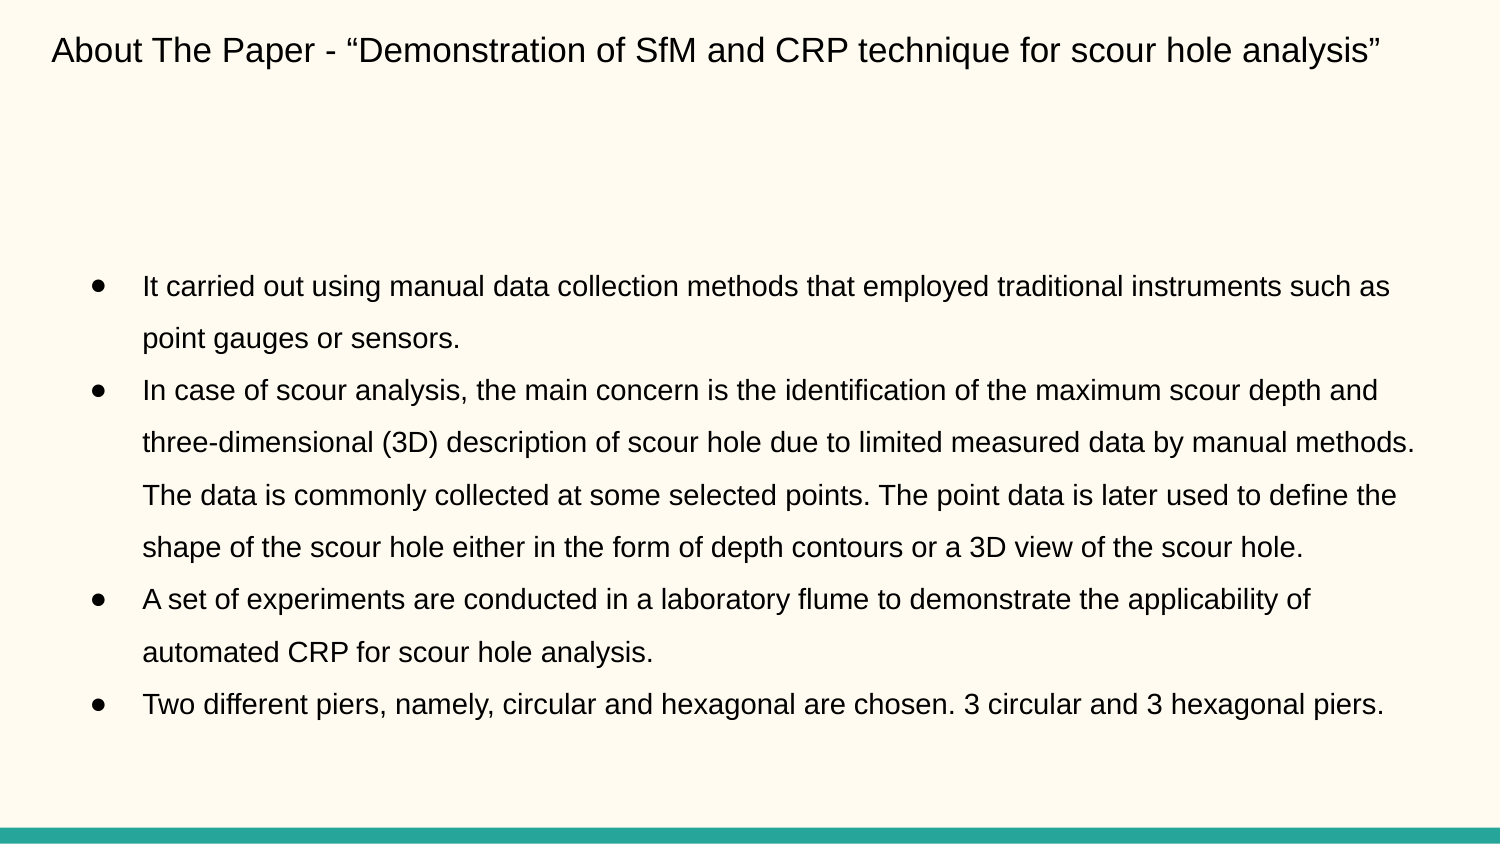

# About The Paper - “Demonstration of SfM and CRP technique for scour hole analysis”

It carried out using manual data collection methods that employed traditional instruments such as point gauges or sensors.
In case of scour analysis, the main concern is the identiﬁcation of the maximum scour depth and three-dimensional (3D) description of scour hole due to limited measured data by manual methods. The data is commonly collected at some selected points. The point data is later used to deﬁne the shape of the scour hole either in the form of depth contours or a 3D view of the scour hole.
A set of experiments are conducted in a laboratory ﬂume to demonstrate the applicability of automated CRP for scour hole analysis.
Two different piers, namely, circular and hexagonal are chosen. 3 circular and 3 hexagonal piers.